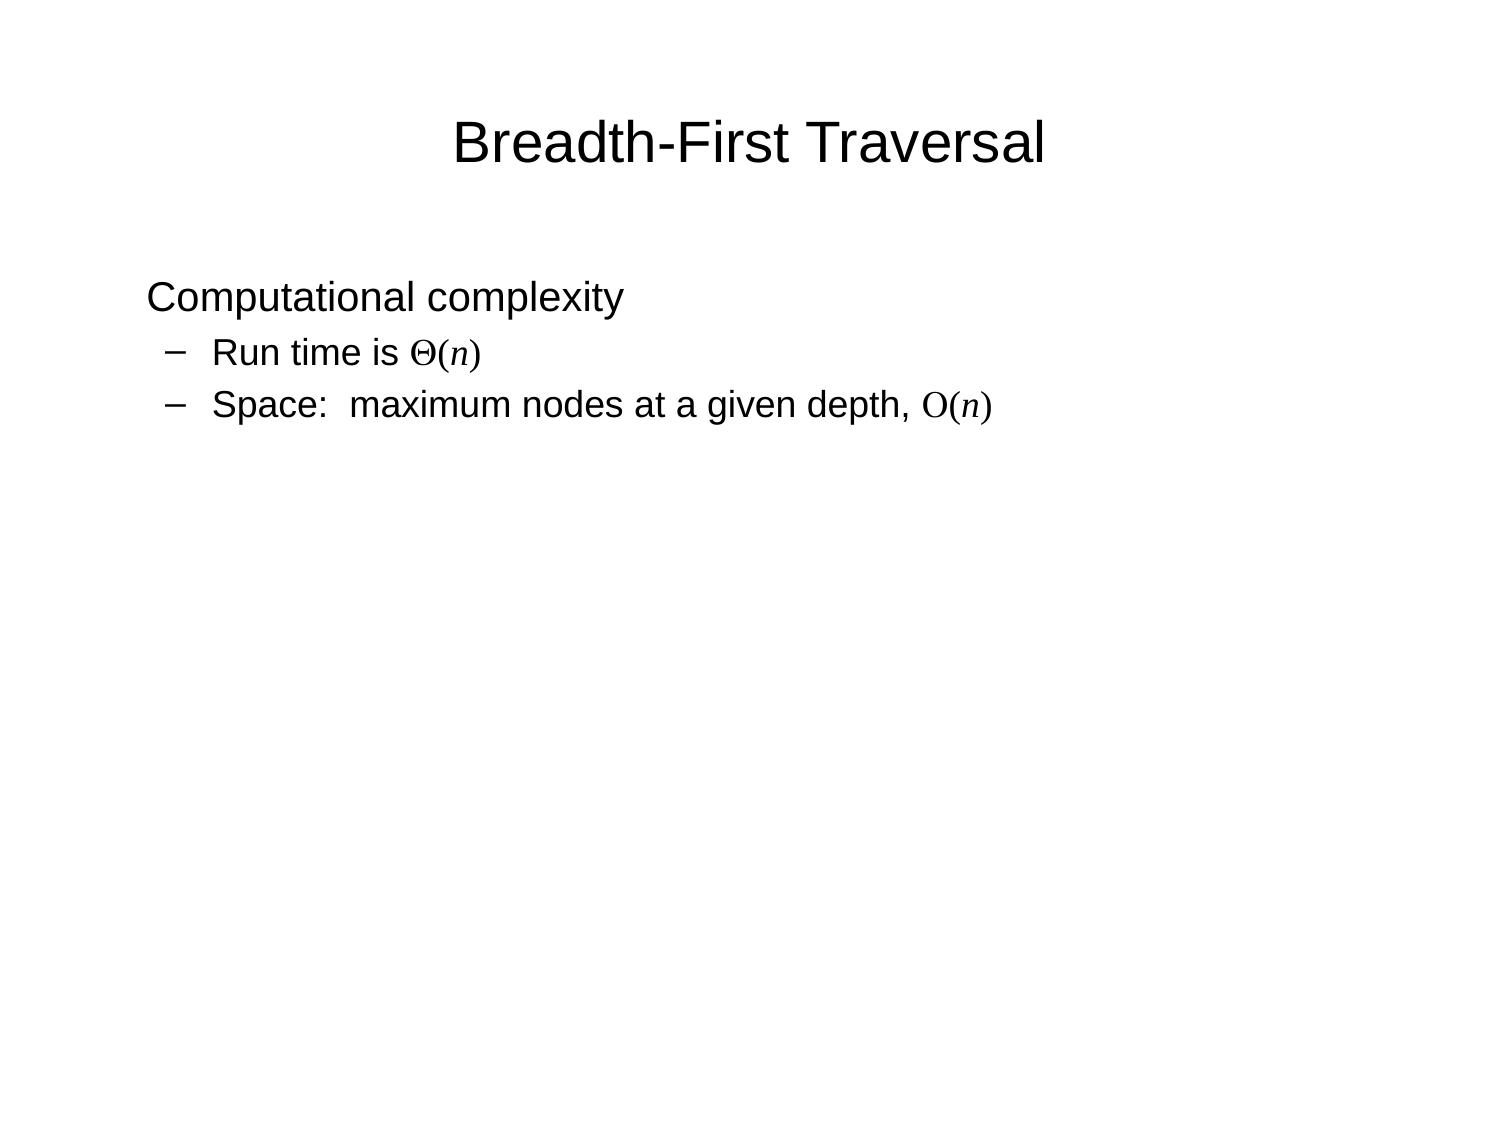

# Breadth-First Traversal
	Computational complexity
Run time is Θ(n)
Space:  maximum nodes at a given depth, Ο(n)